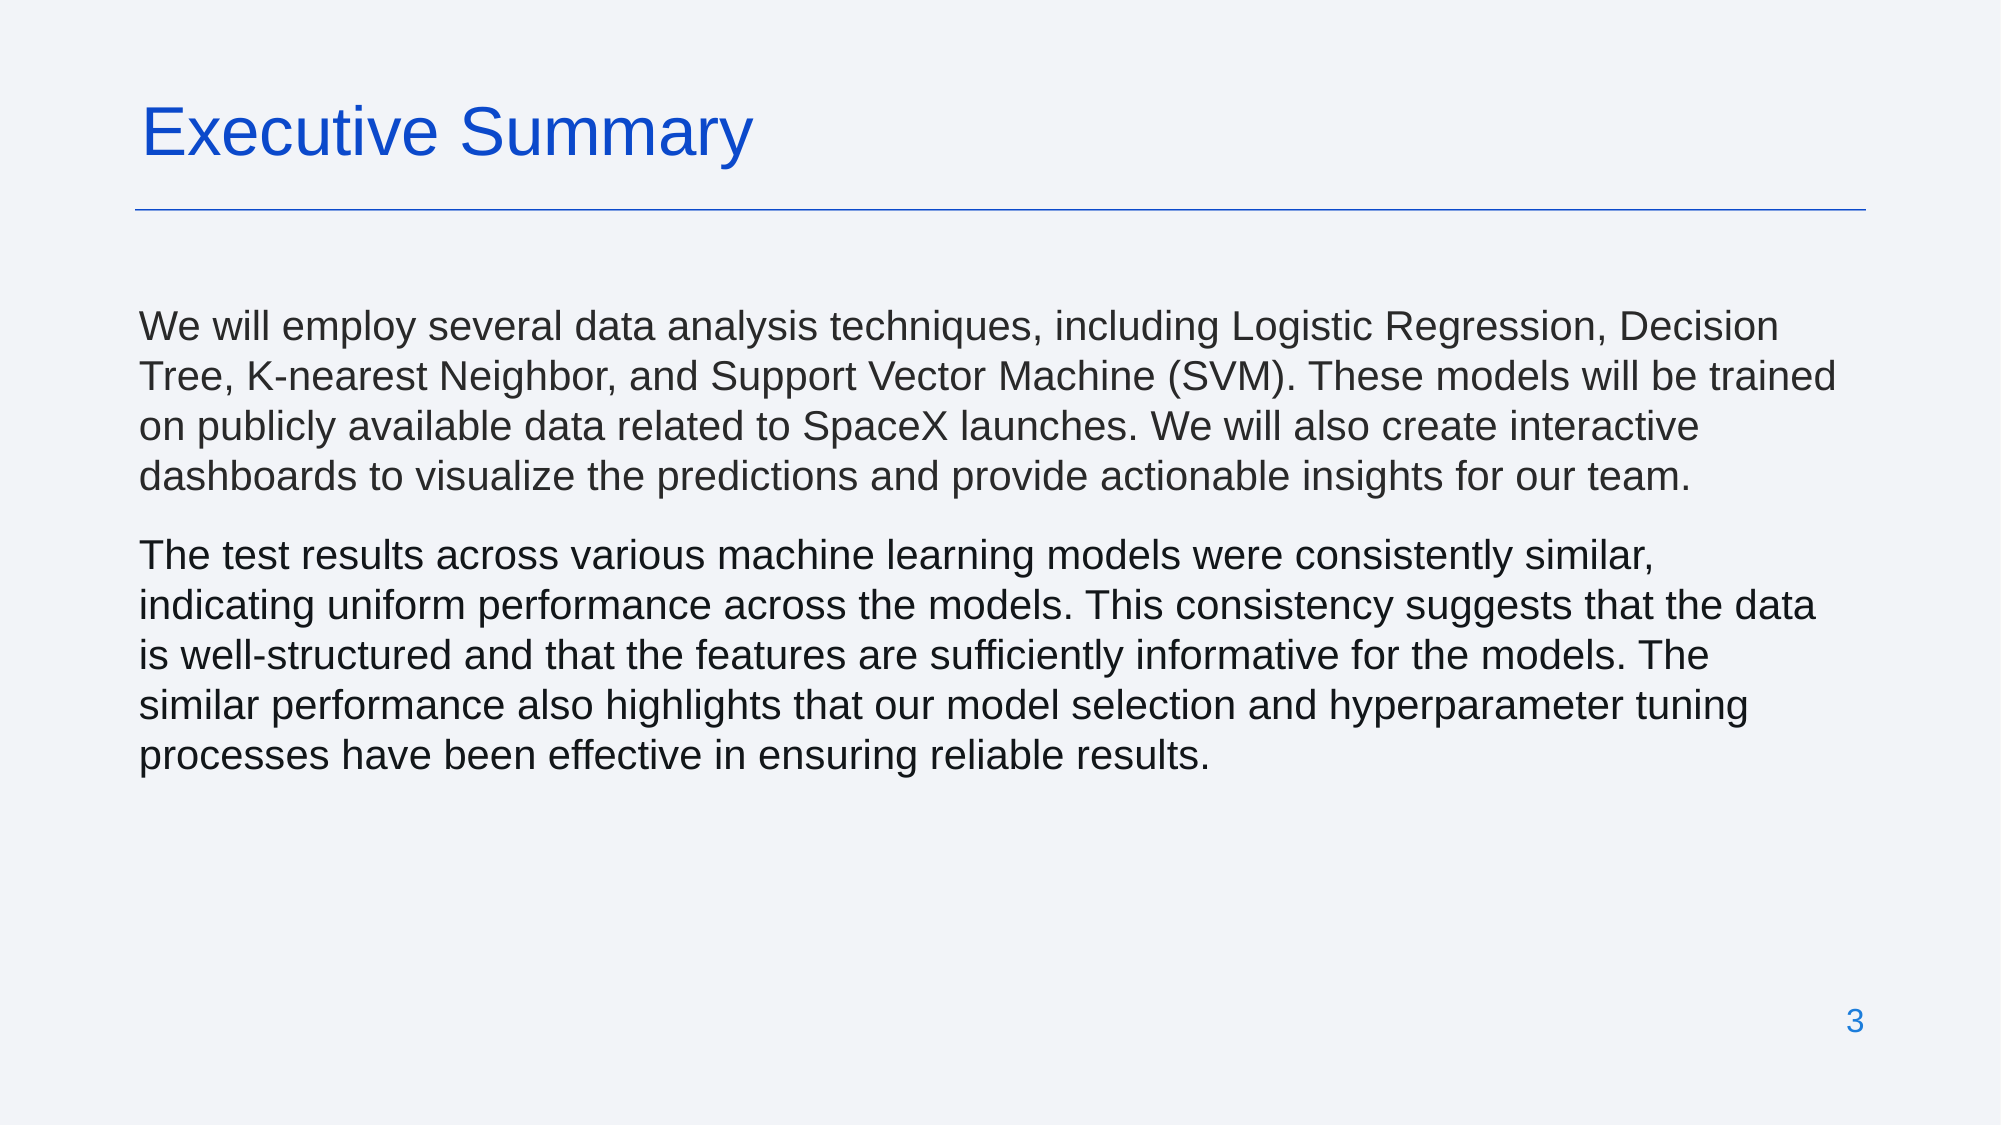

Executive Summary

We will employ several data analysis techniques, including Logistic Regression, Decision Tree, K-nearest Neighbor, and Support Vector Machine (SVM). These models will be trained on publicly available data related to SpaceX launches. We will also create interactive dashboards to visualize the predictions and provide actionable insights for our team.
The test results across various machine learning models were consistently similar, indicating uniform performance across the models. This consistency suggests that the data is well-structured and that the features are sufficiently informative for the models. The similar performance also highlights that our model selection and hyperparameter tuning processes have been effective in ensuring reliable results.
3